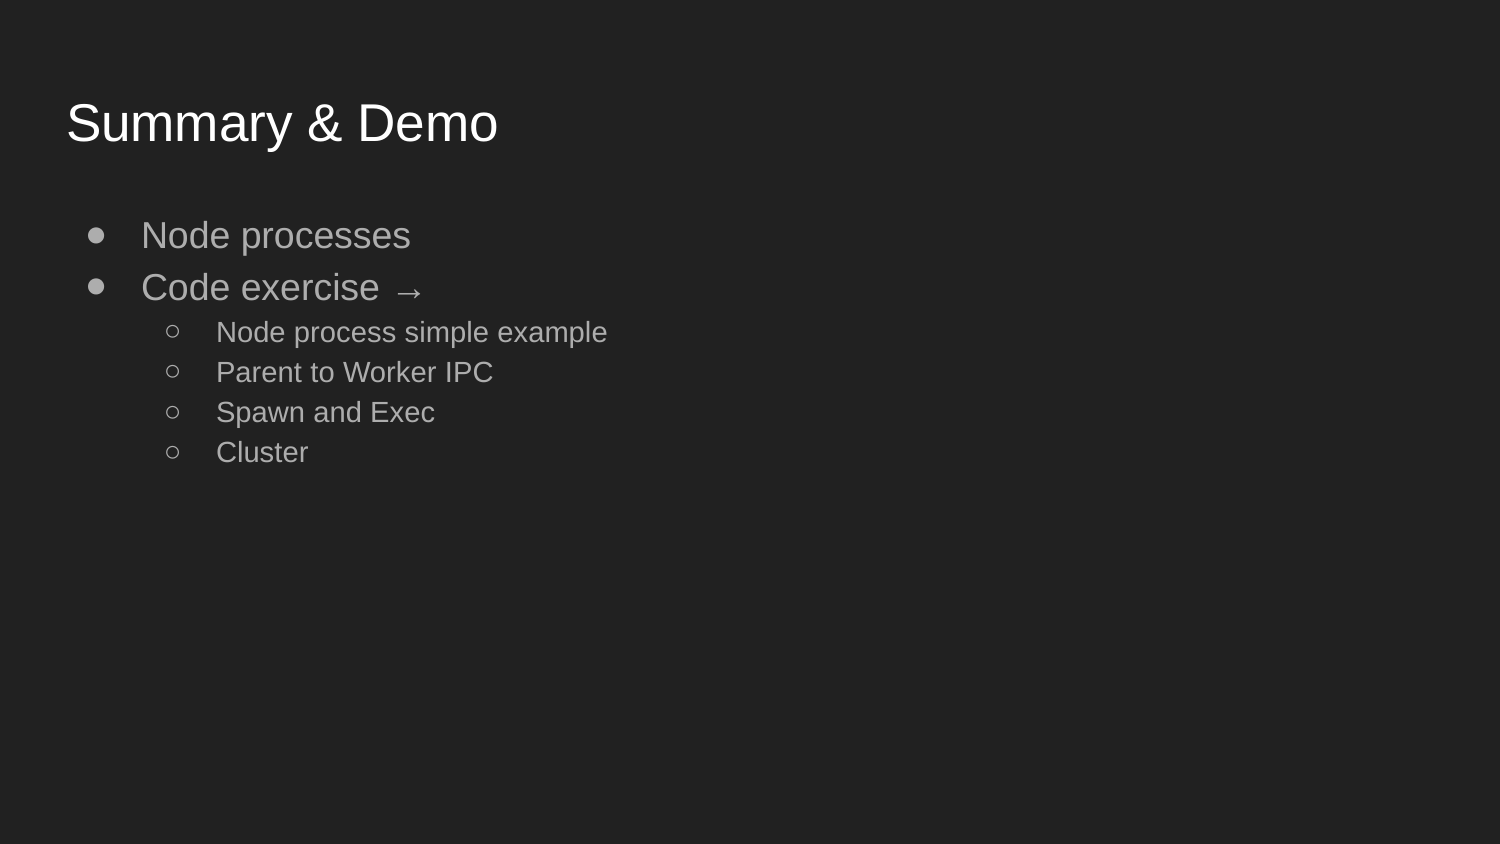

# Summary & Demo
Node processes
Code exercise →
Node process simple example
Parent to Worker IPC
Spawn and Exec
Cluster